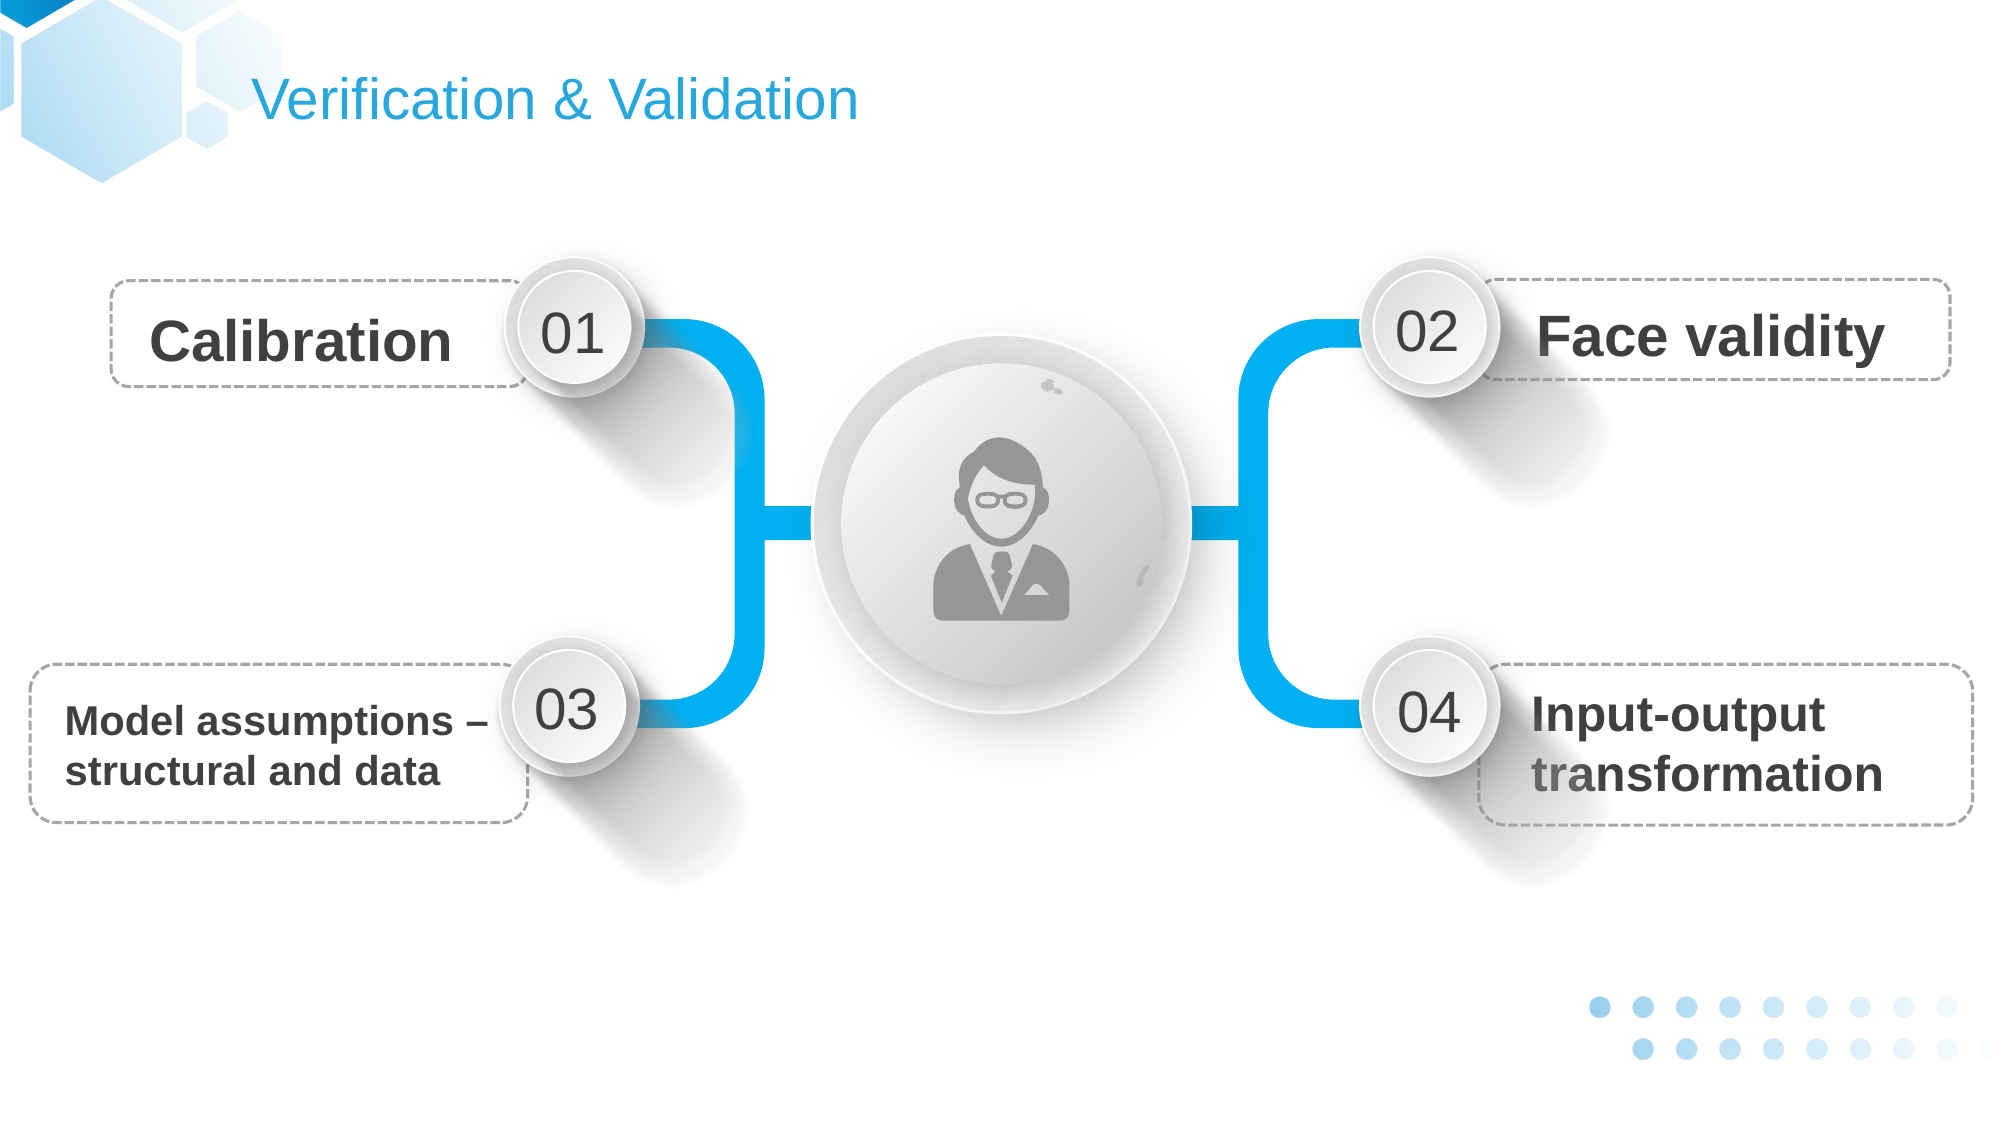

Verification & Validation

01

02

Face validity

Calibration

03

04

Input-output transformation

Model assumptions – structural and data